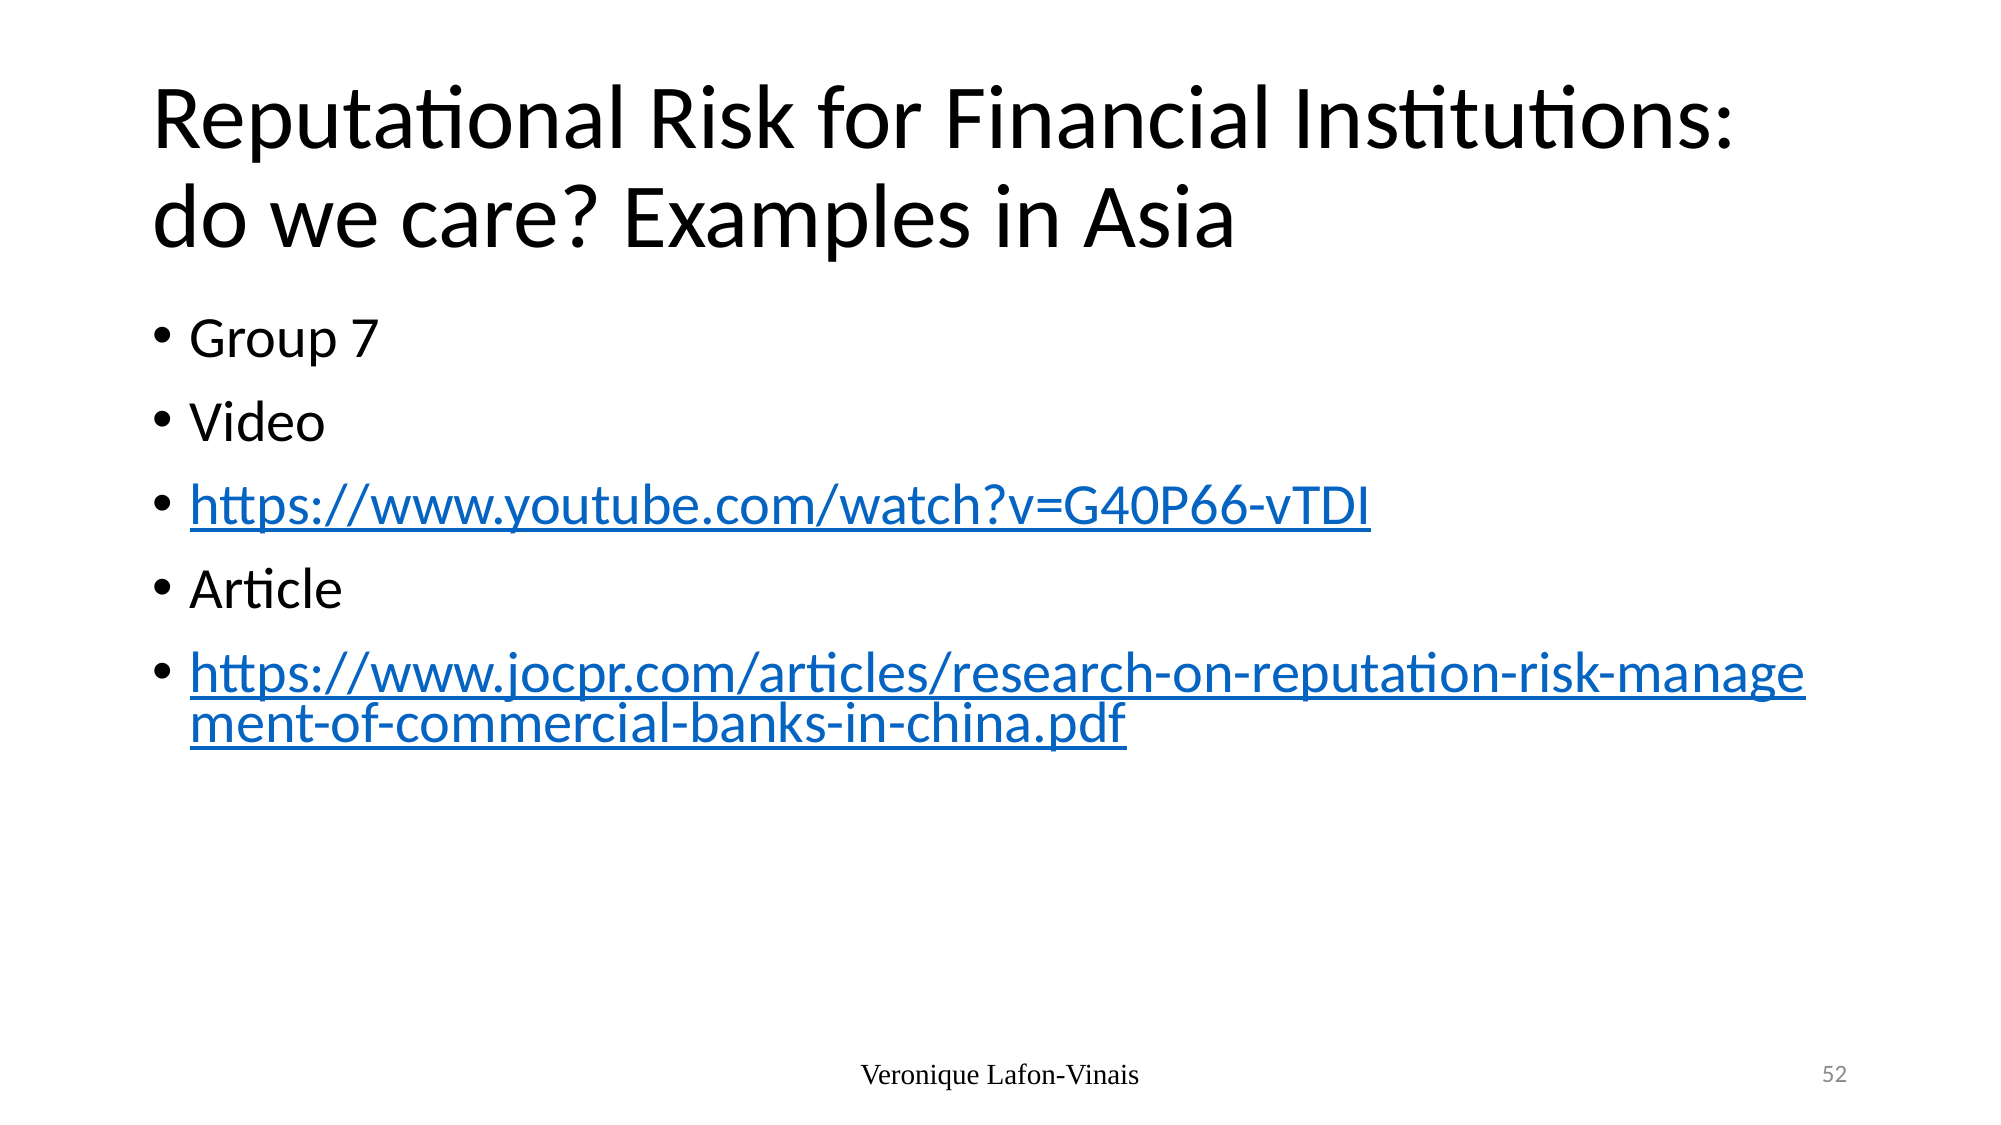

# Reputational Risk for Financial Institutions: do we care? Examples in Asia
Group 7
Video
https://www.youtube.com/watch?v=G40P66-vTDI
Article
https://www.jocpr.com/articles/research-on-reputation-risk-management-of-commercial-banks-in-china.pdf

52
Veronique Lafon-Vinais